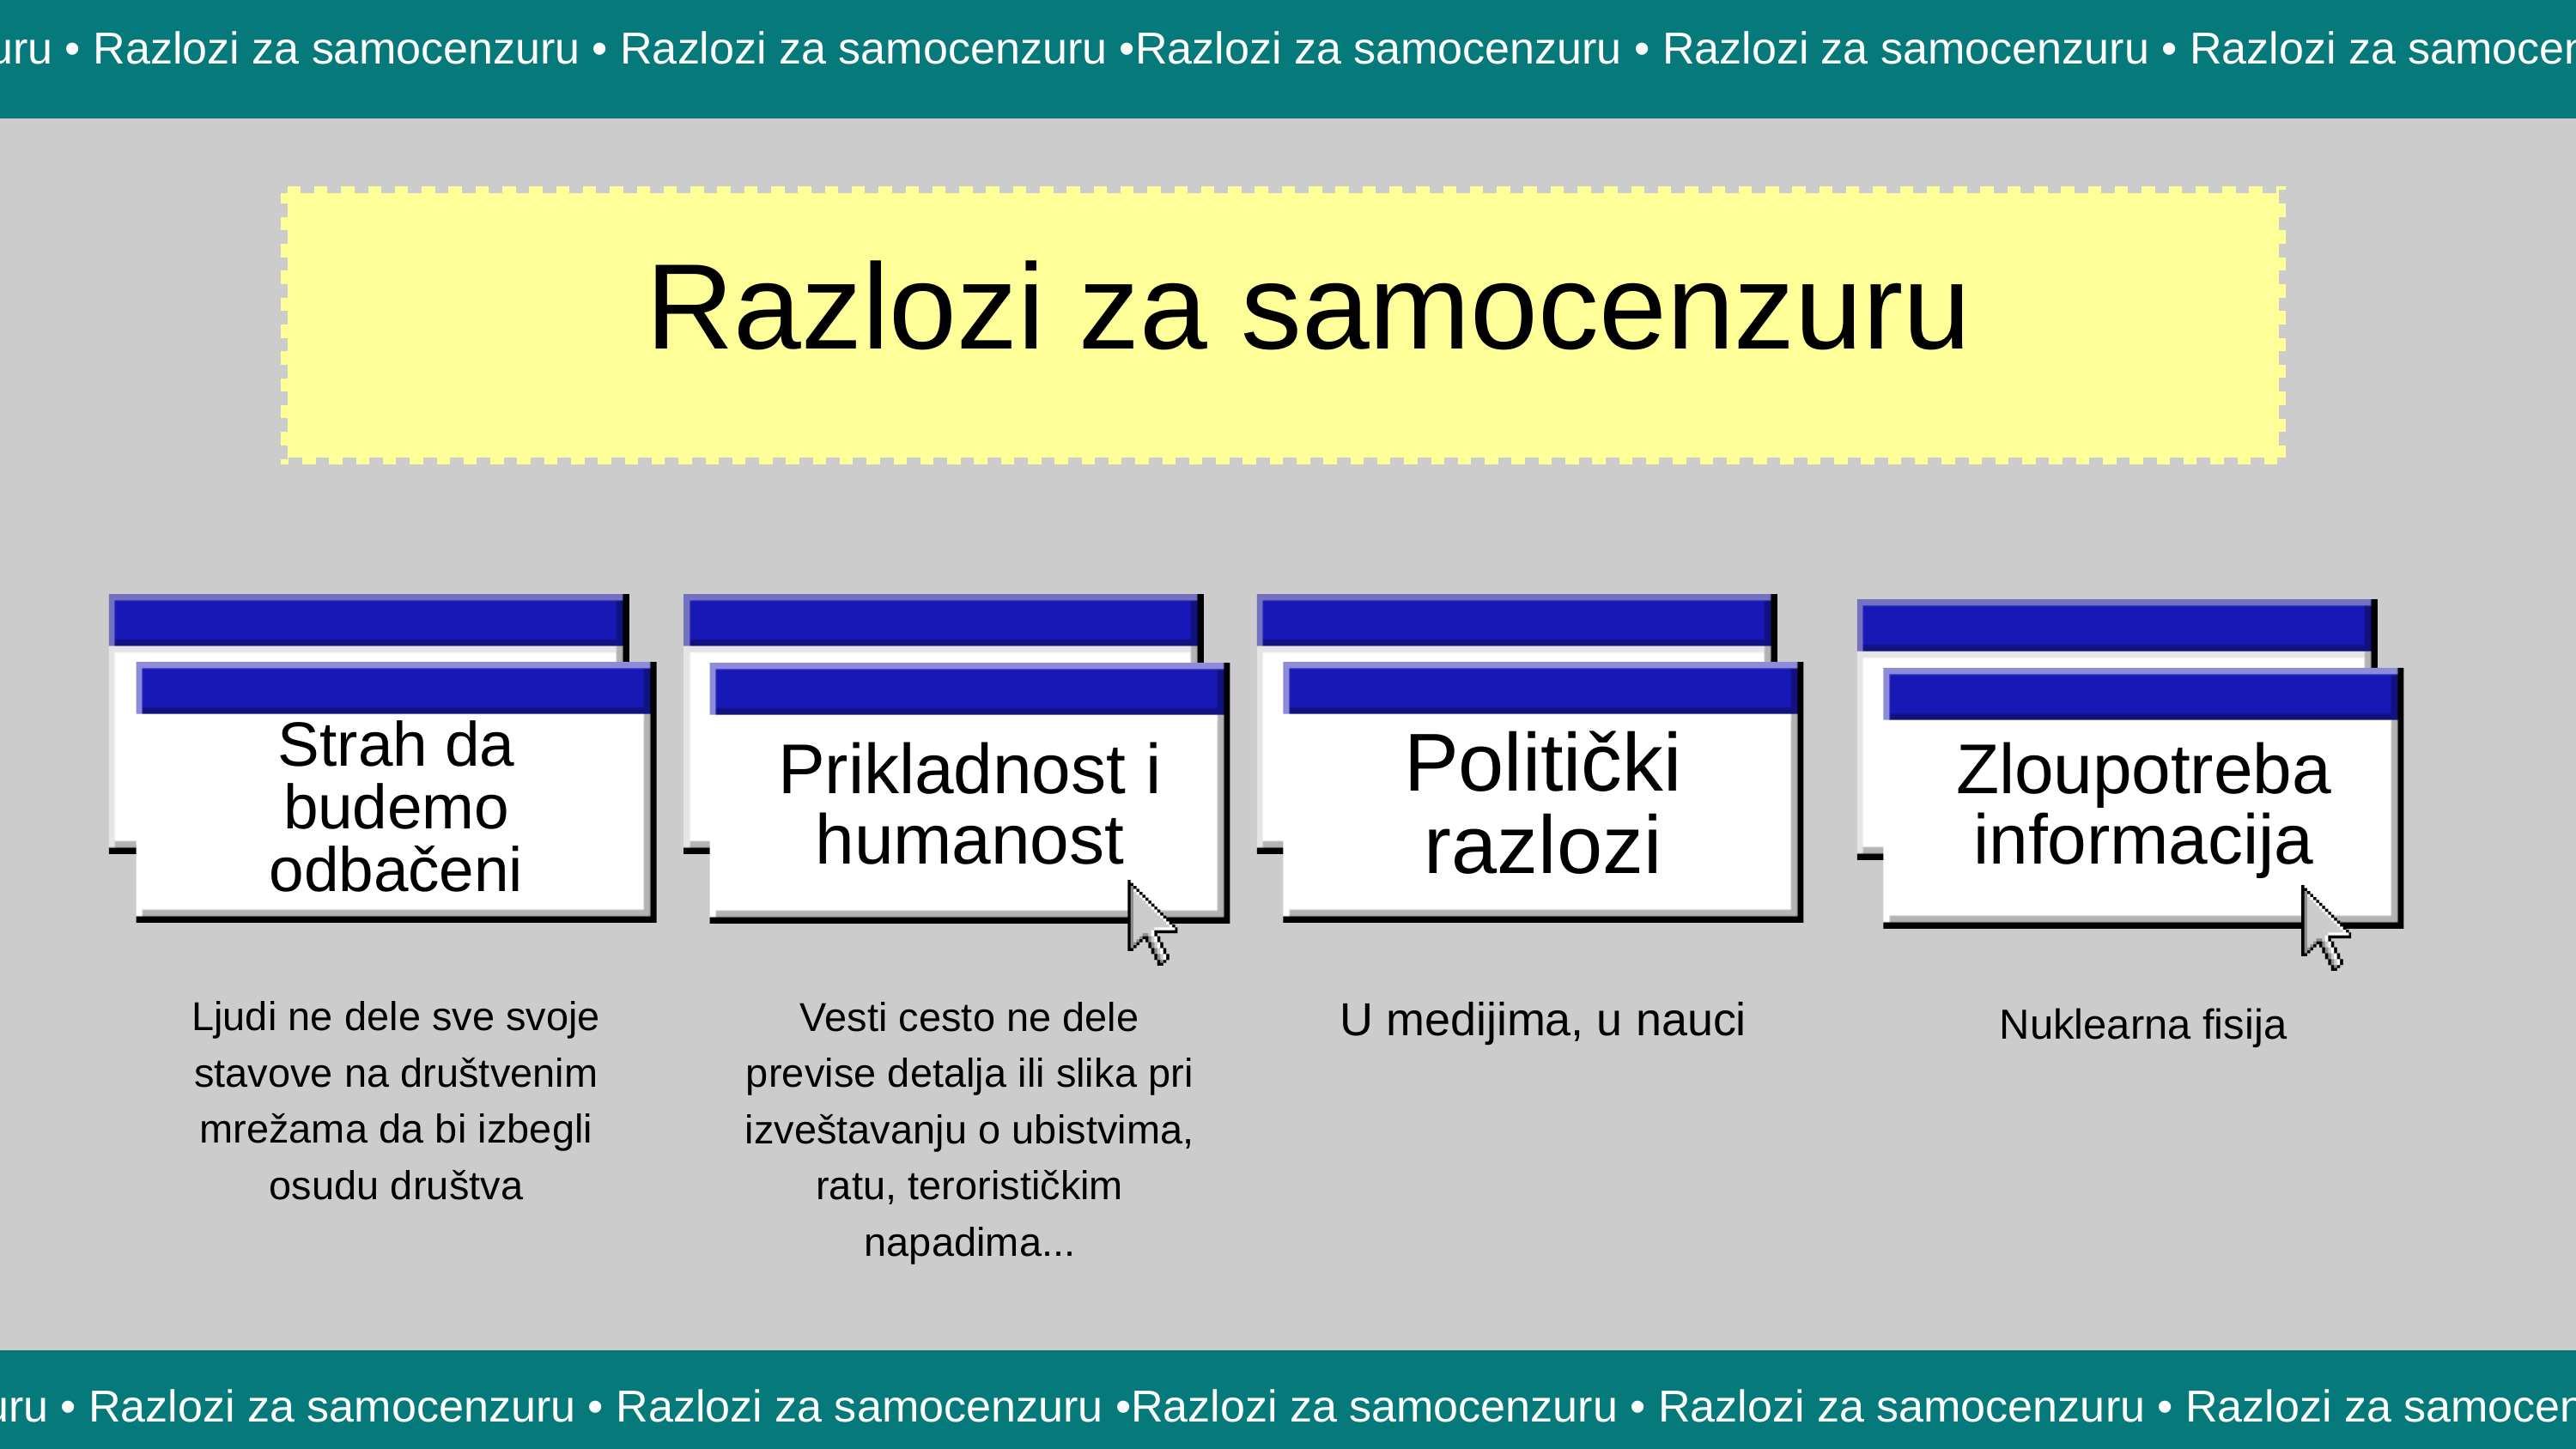

Razlozi za samocenzuru • Razlozi za samocenzuru • Razlozi za samocenzuru •Razlozi za samocenzuru • Razlozi za samocenzuru • Razlozi za samocenzuru •

Razlozi za samocenzuru

Strah da budemo odbačeni
Politički razlozi
Prikladnost i humanost
Zloupotreba informacija

U medijima, u nauci
Ljudi ne dele sve svoje stavove na društvenim mrežama da bi izbegli osudu društva
Vesti cesto ne dele previse detalja ili slika pri izveštavanju o ubistvima, ratu, terorističkim napadima...
Nuklearna fisija

Razlozi za samocenzuru • Razlozi za samocenzuru • Razlozi za samocenzuru •Razlozi za samocenzuru • Razlozi za samocenzuru • Razlozi za samocenzuru •